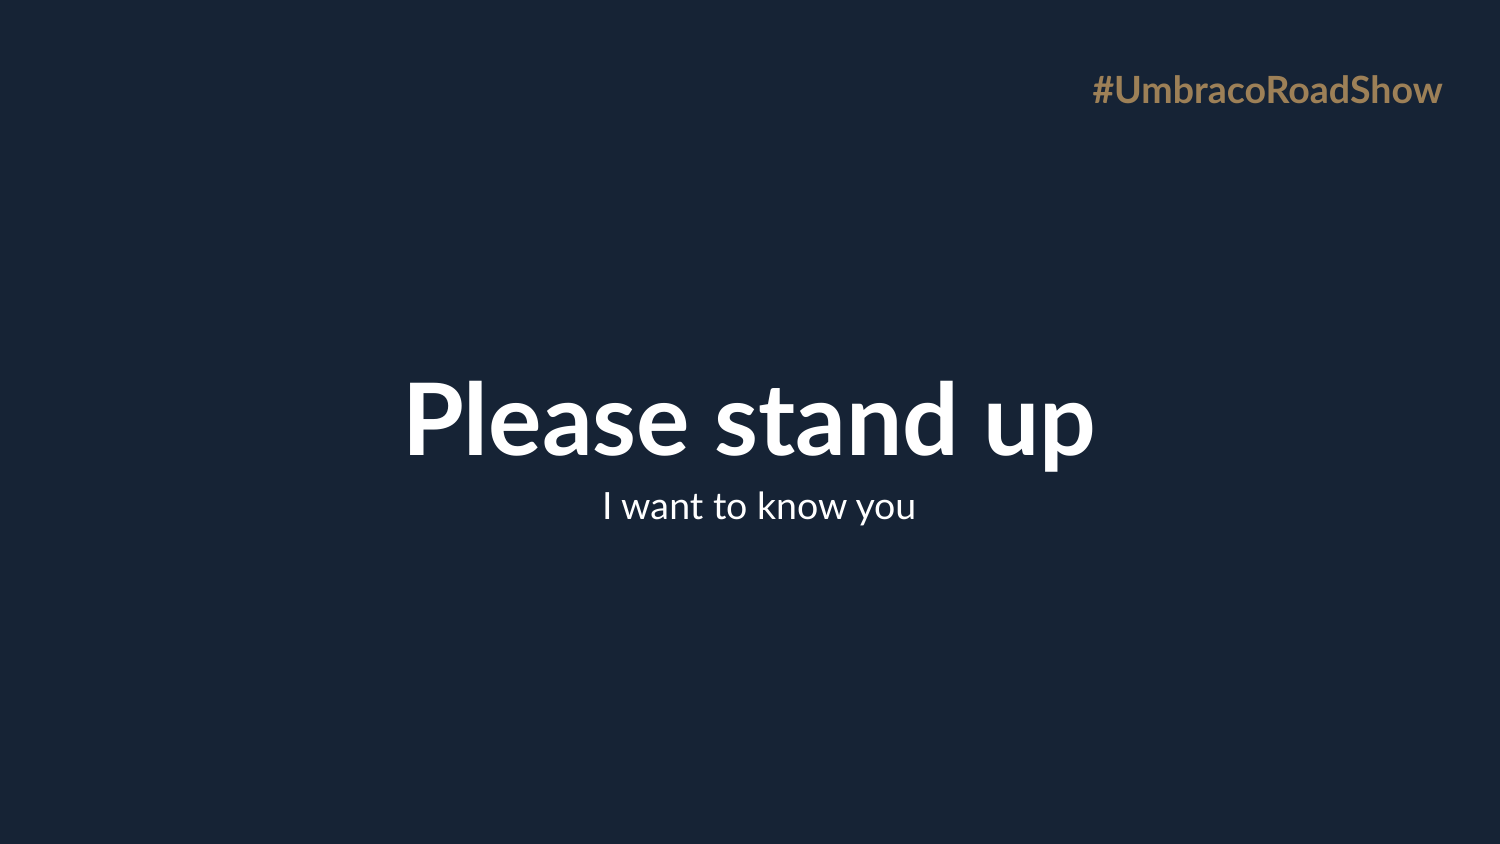

# Please stand up
I want to know you